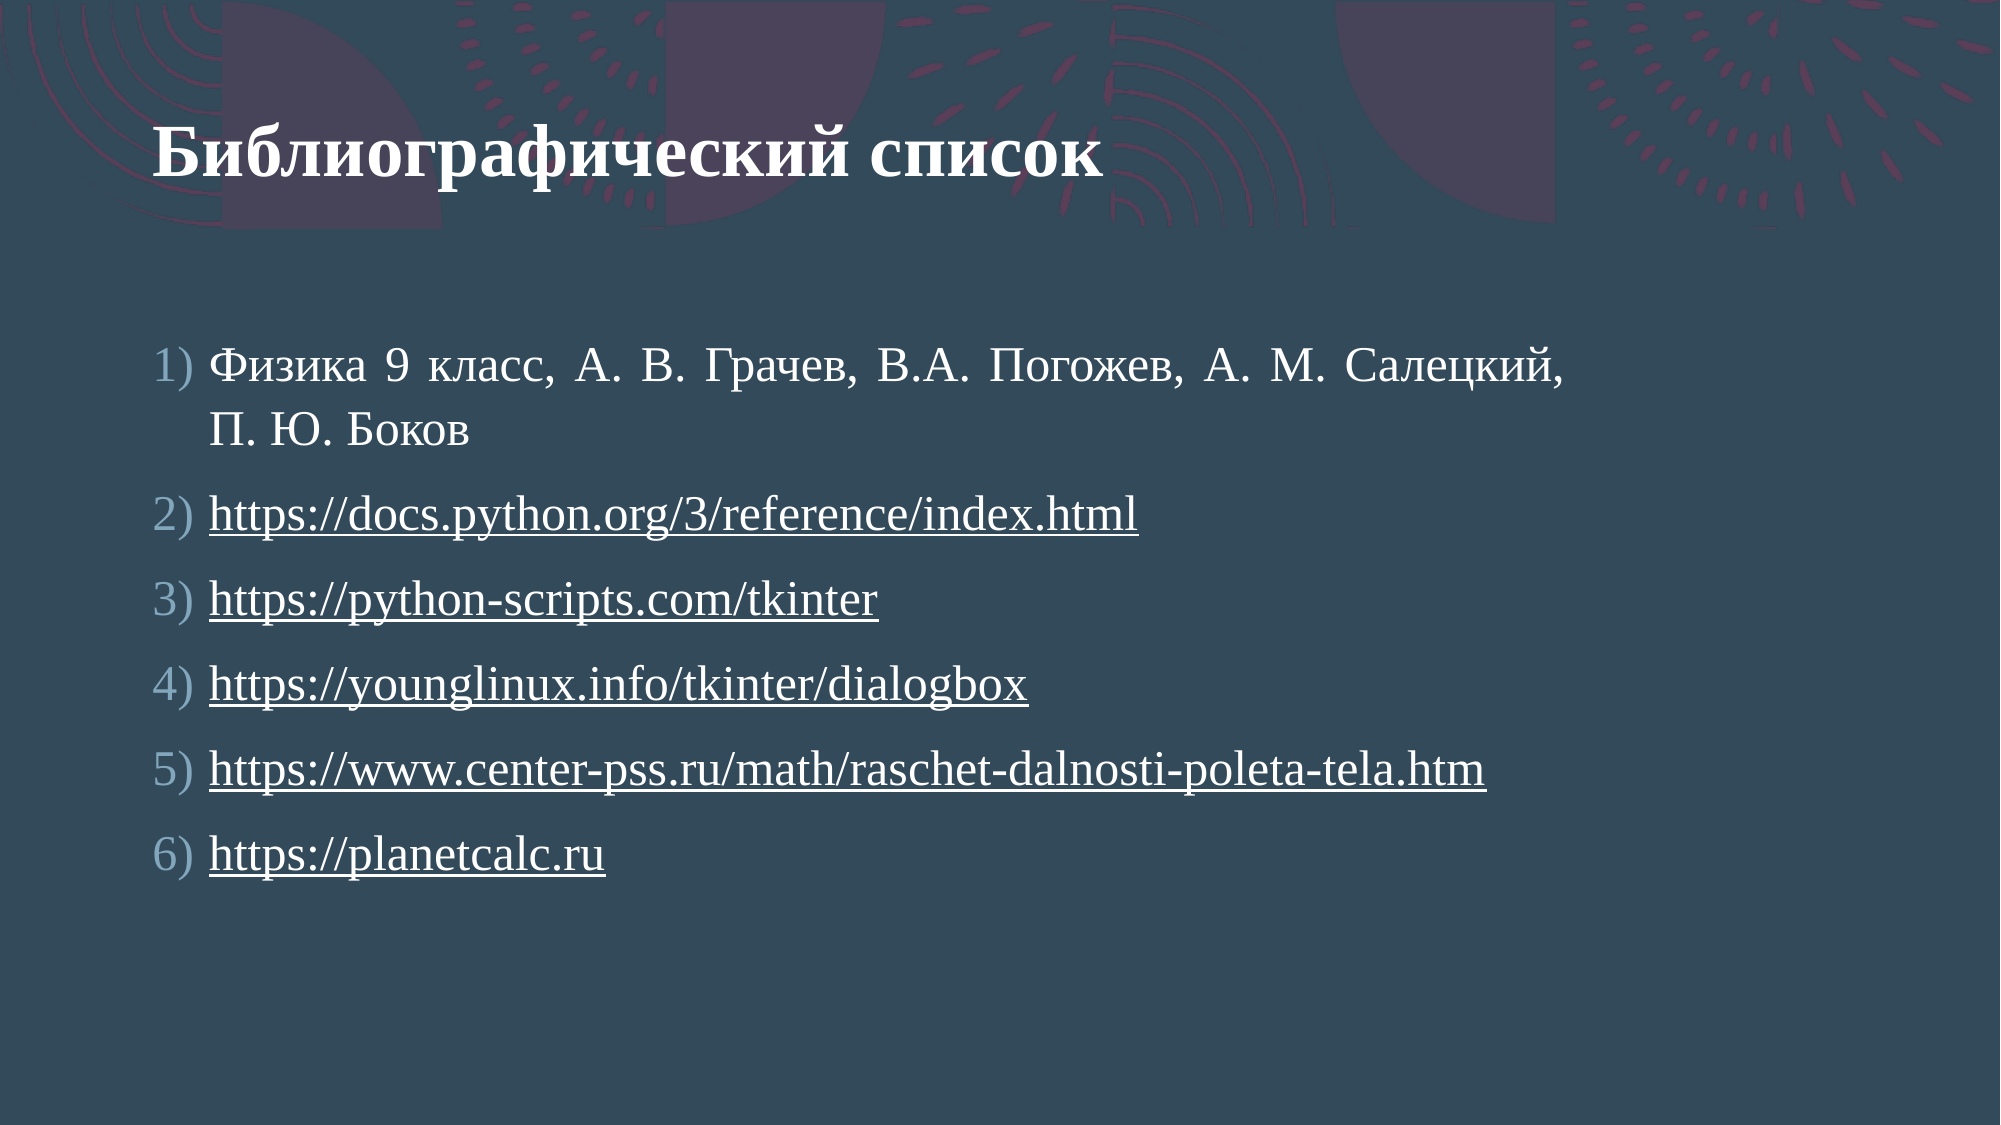

# Библиографический список
Физика 9 класс, А. В. Грачев, В.А. Погожев, А. М. Салецкий, П. Ю. Боков
https://docs.python.org/3/reference/index.html
https://python-scripts.com/tkinter
https://younglinux.info/tkinter/dialogbox
https://www.center-pss.ru/math/raschet-dalnosti-poleta-tela.htm
https://planetcalc.ru